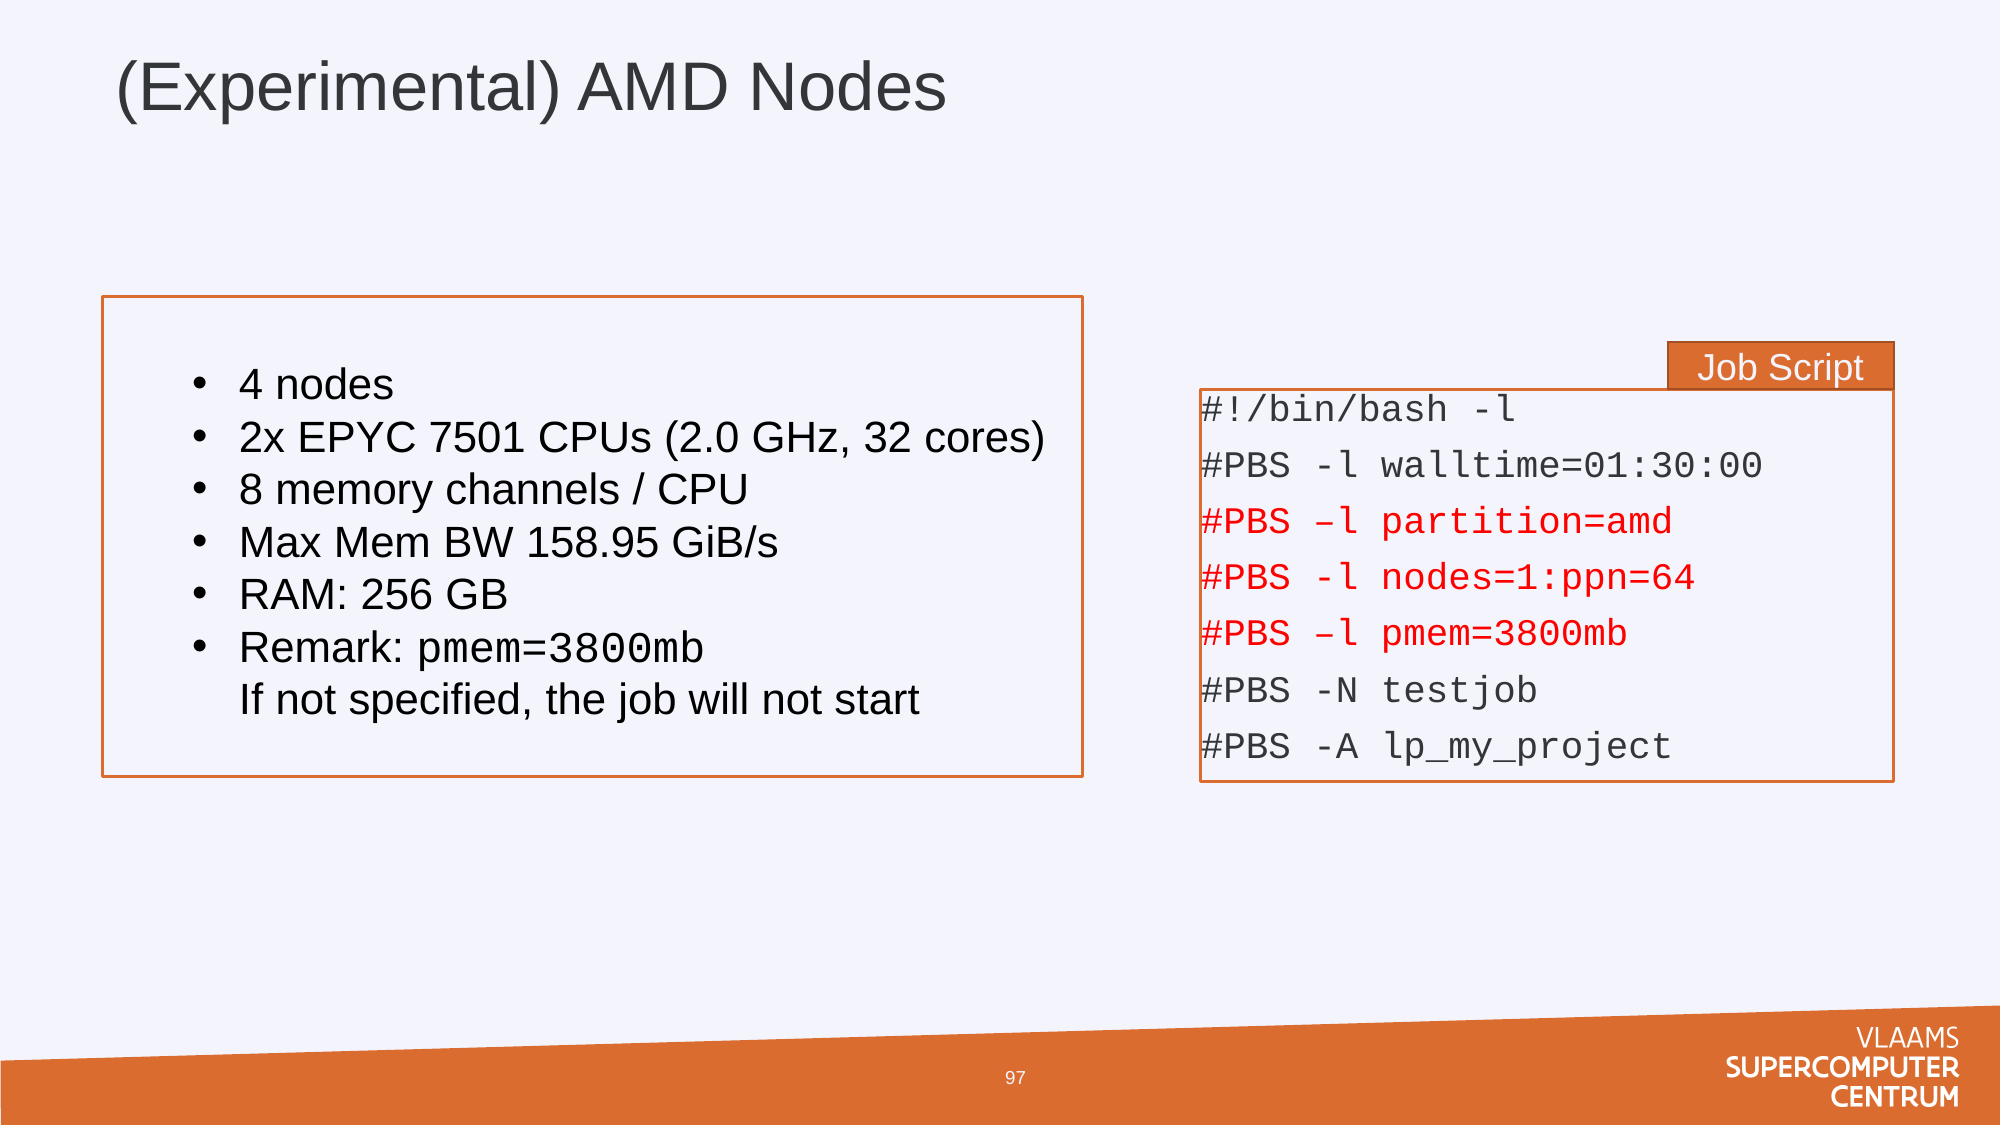

# (Experimental) AMD Nodes

4 nodes
2x EPYC 7501 CPUs (2.0 GHz, 32 cores)
8 memory channels / CPU
Max Mem BW 158.95 GiB/s
RAM: 256 GB
Remark: pmem=3800mb
If not specified, the job will not start

Job Script
#!/bin/bash -l
#PBS -l walltime=01:30:00
#PBS –l partition=amd
#PBS -l nodes=1:ppn=64
#PBS –l pmem=3800mb
#PBS -N testjob
#PBS -A lp_my_project
97